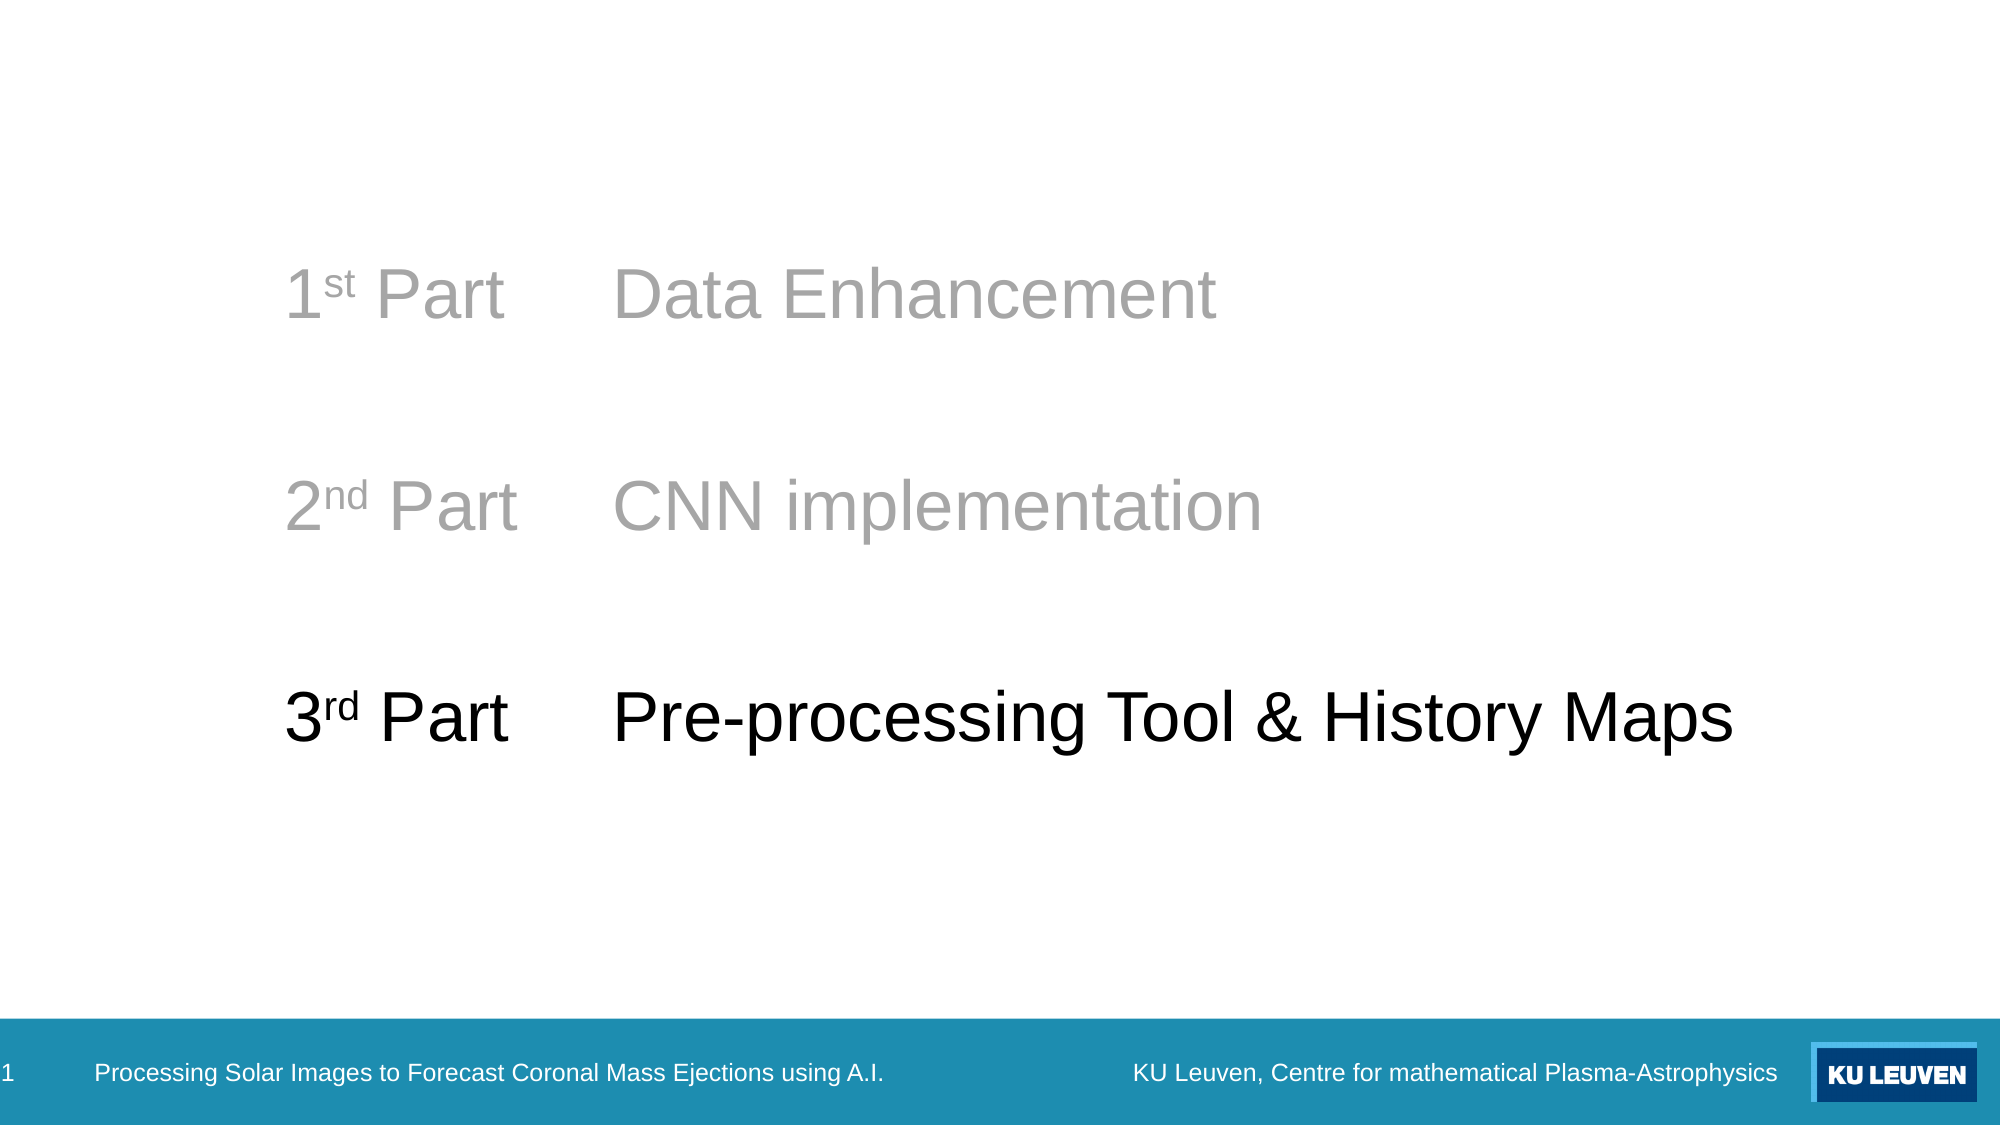

1st Part

2nd Part

3rd Part
Data Enhancement

CNN implementation

Pre-processing Tool & History Maps
KU Leuven, Centre for mathematical Plasma-Astrophysics